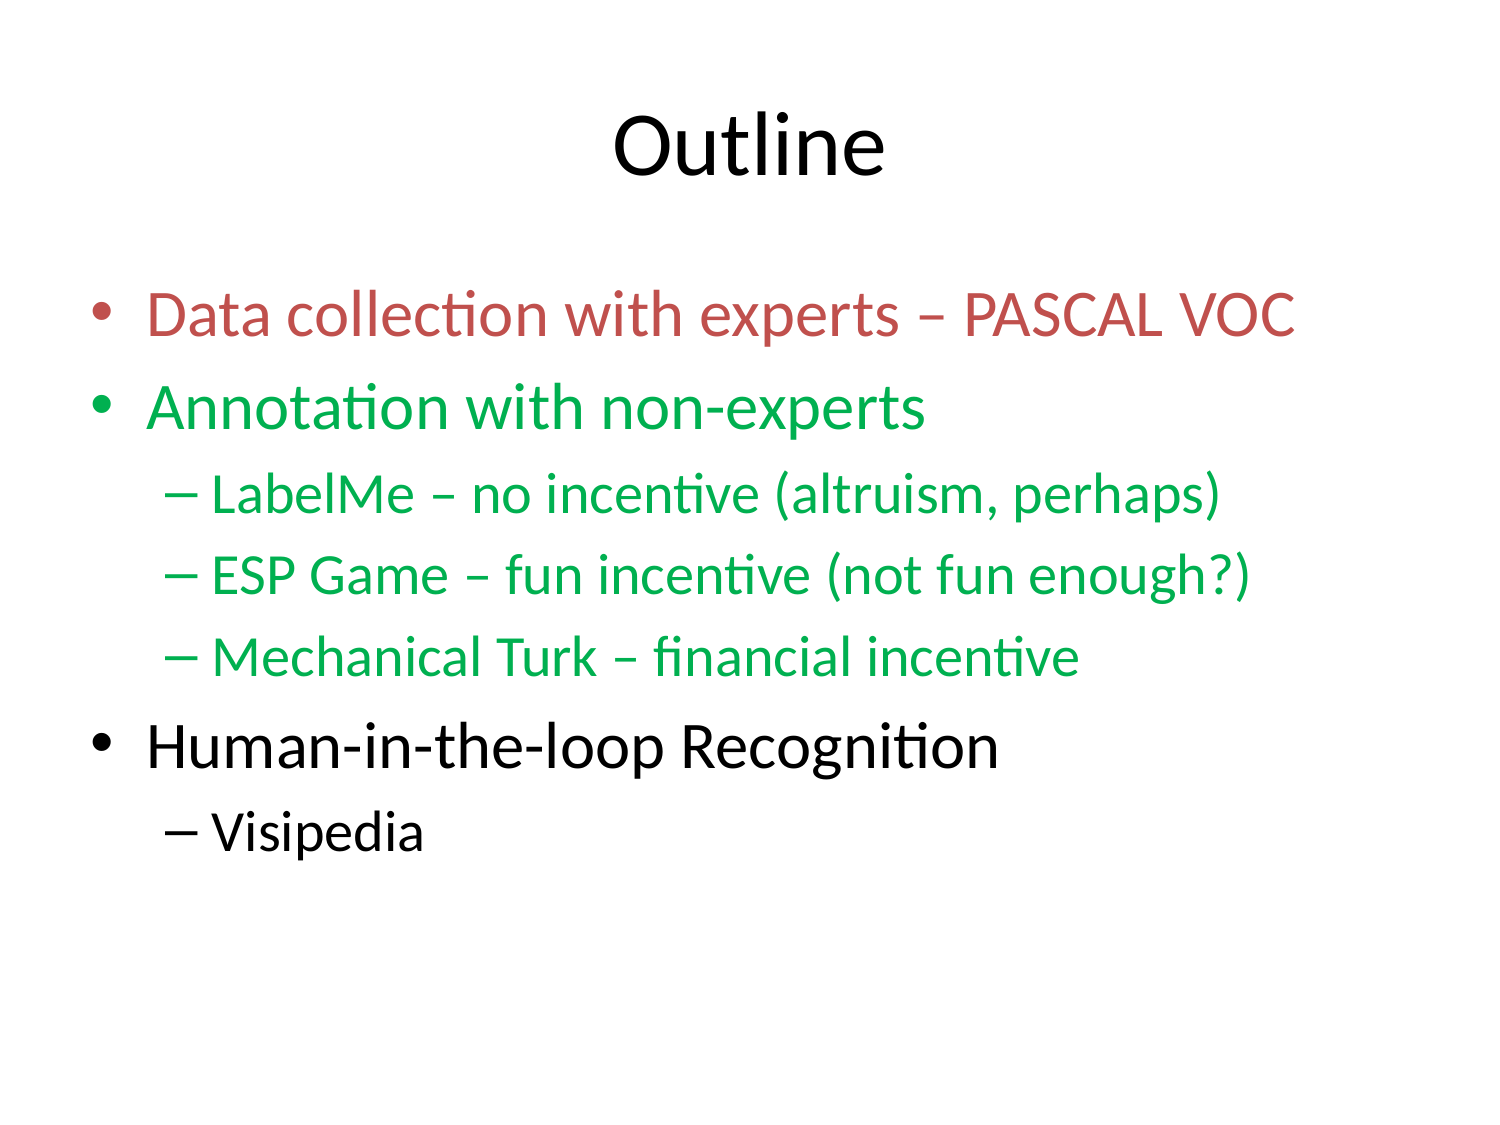

# Outline
Data collection with experts – PASCAL VOC
Annotation with non-experts
LabelMe – no incentive (altruism, perhaps)
ESP Game – fun incentive (not fun enough?)
Mechanical Turk – financial incentive
Human-in-the-loop Recognition
Visipedia